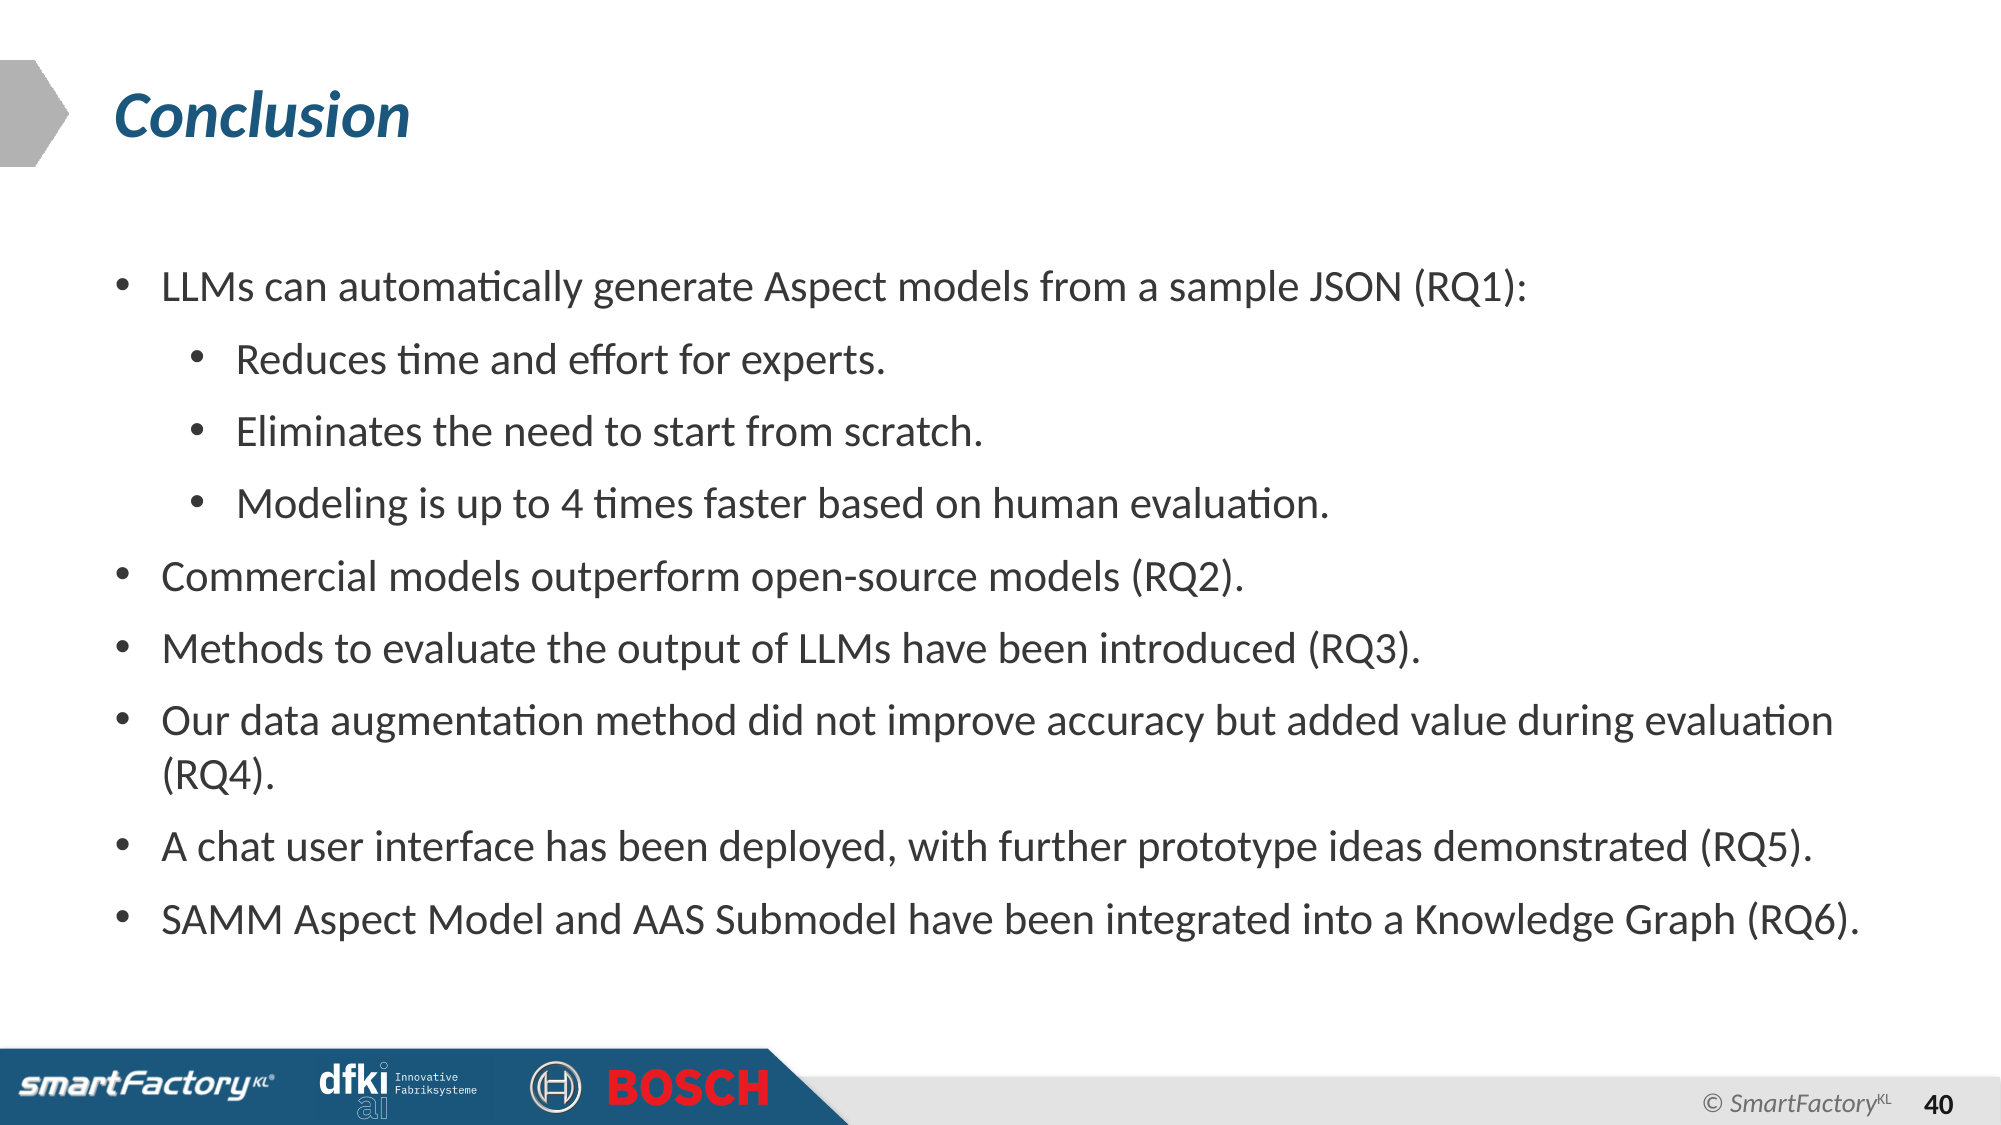

# Conclusion
LLMs can automatically generate Aspect models from a sample JSON (RQ1):
Reduces time and effort for experts.
Eliminates the need to start from scratch.
Modeling is up to 4 times faster based on human evaluation.
Commercial models outperform open-source models (RQ2).
Methods to evaluate the output of LLMs have been introduced (RQ3).
Our data augmentation method did not improve accuracy but added value during evaluation (RQ4).
A chat user interface has been deployed, with further prototype ideas demonstrated (RQ5).
SAMM Aspect Model and AAS Submodel have been integrated into a Knowledge Graph (RQ6).